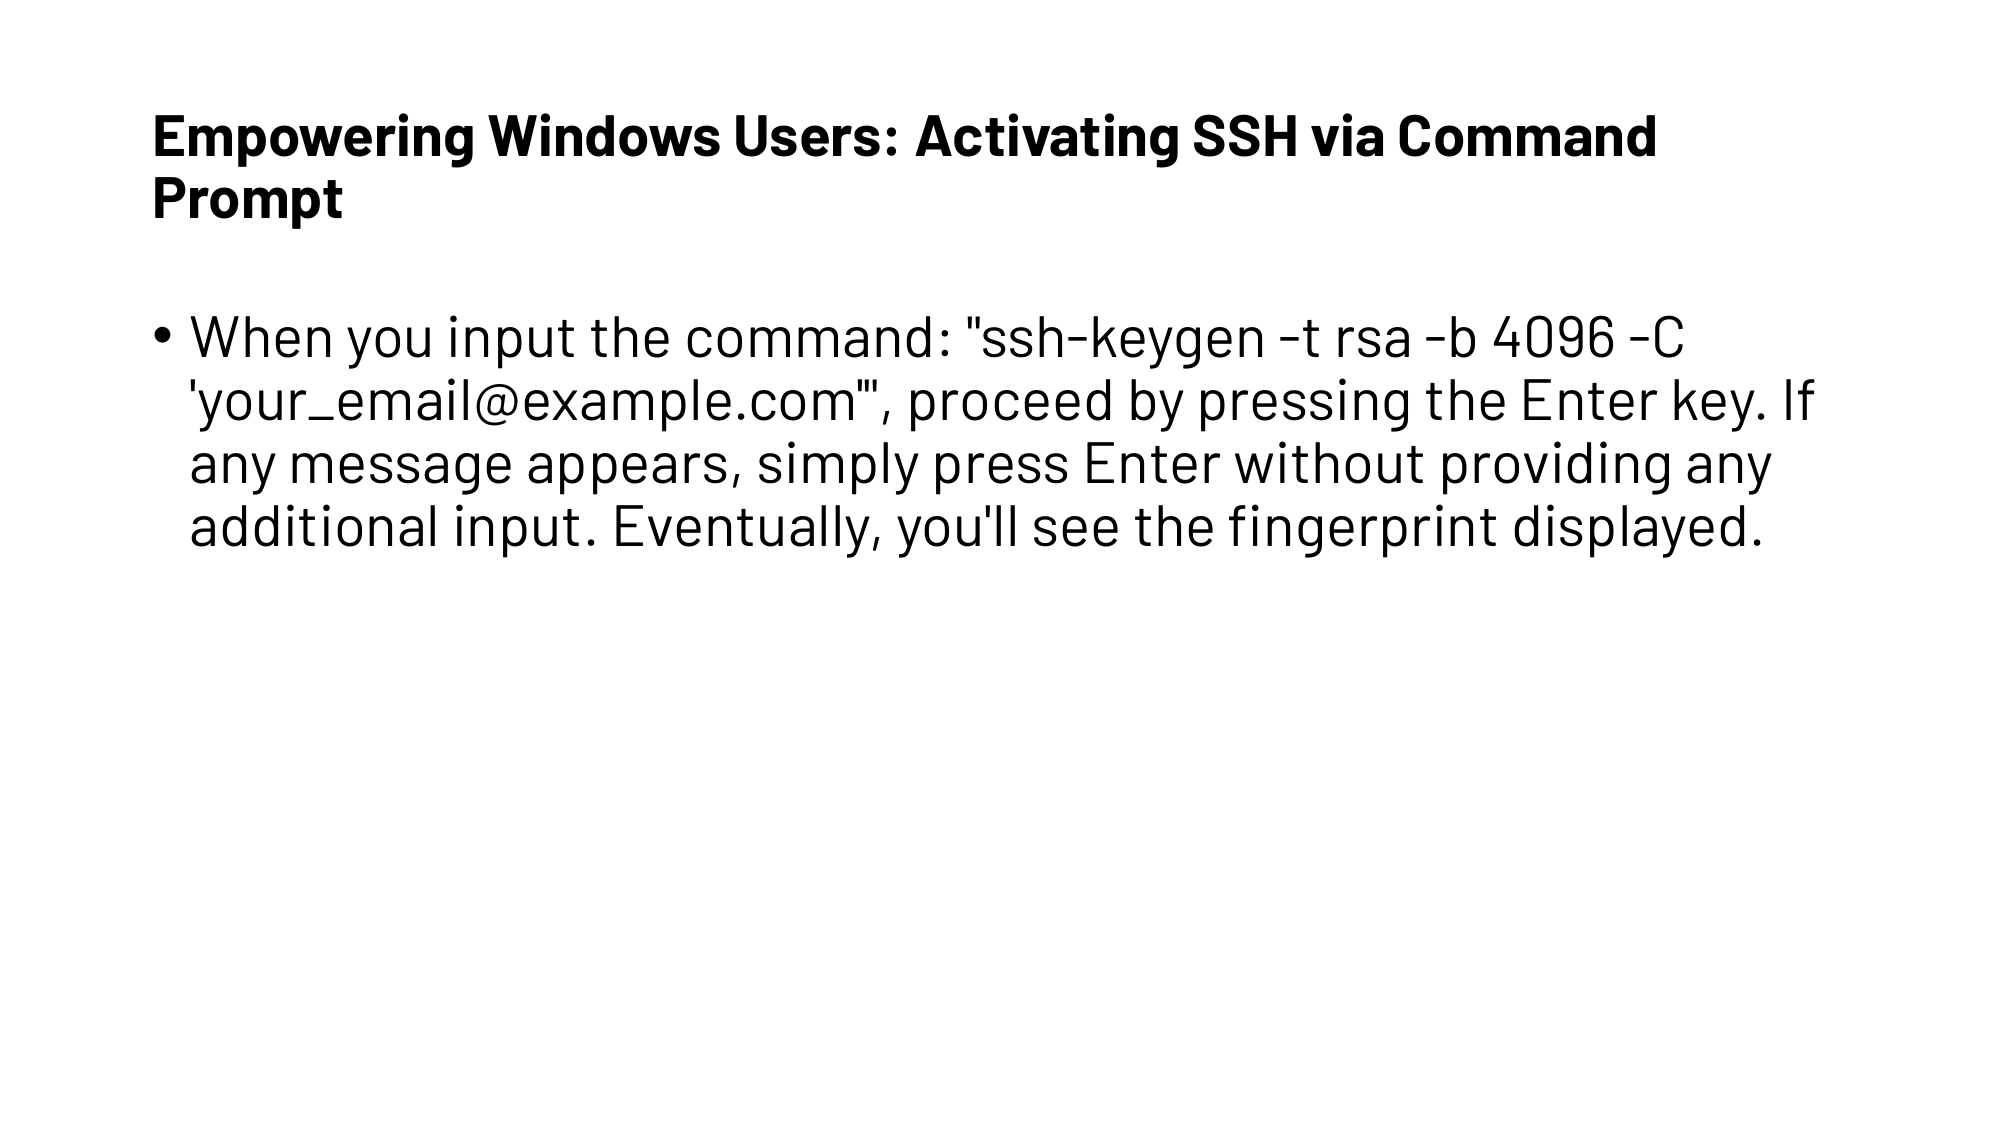

# Empowering Windows Users: Activating SSH via Command Prompt
When you input the command: "ssh-keygen -t rsa -b 4096 -C 'your_email@example.com'", proceed by pressing the Enter key. If any message appears, simply press Enter without providing any additional input. Eventually, you'll see the fingerprint displayed.